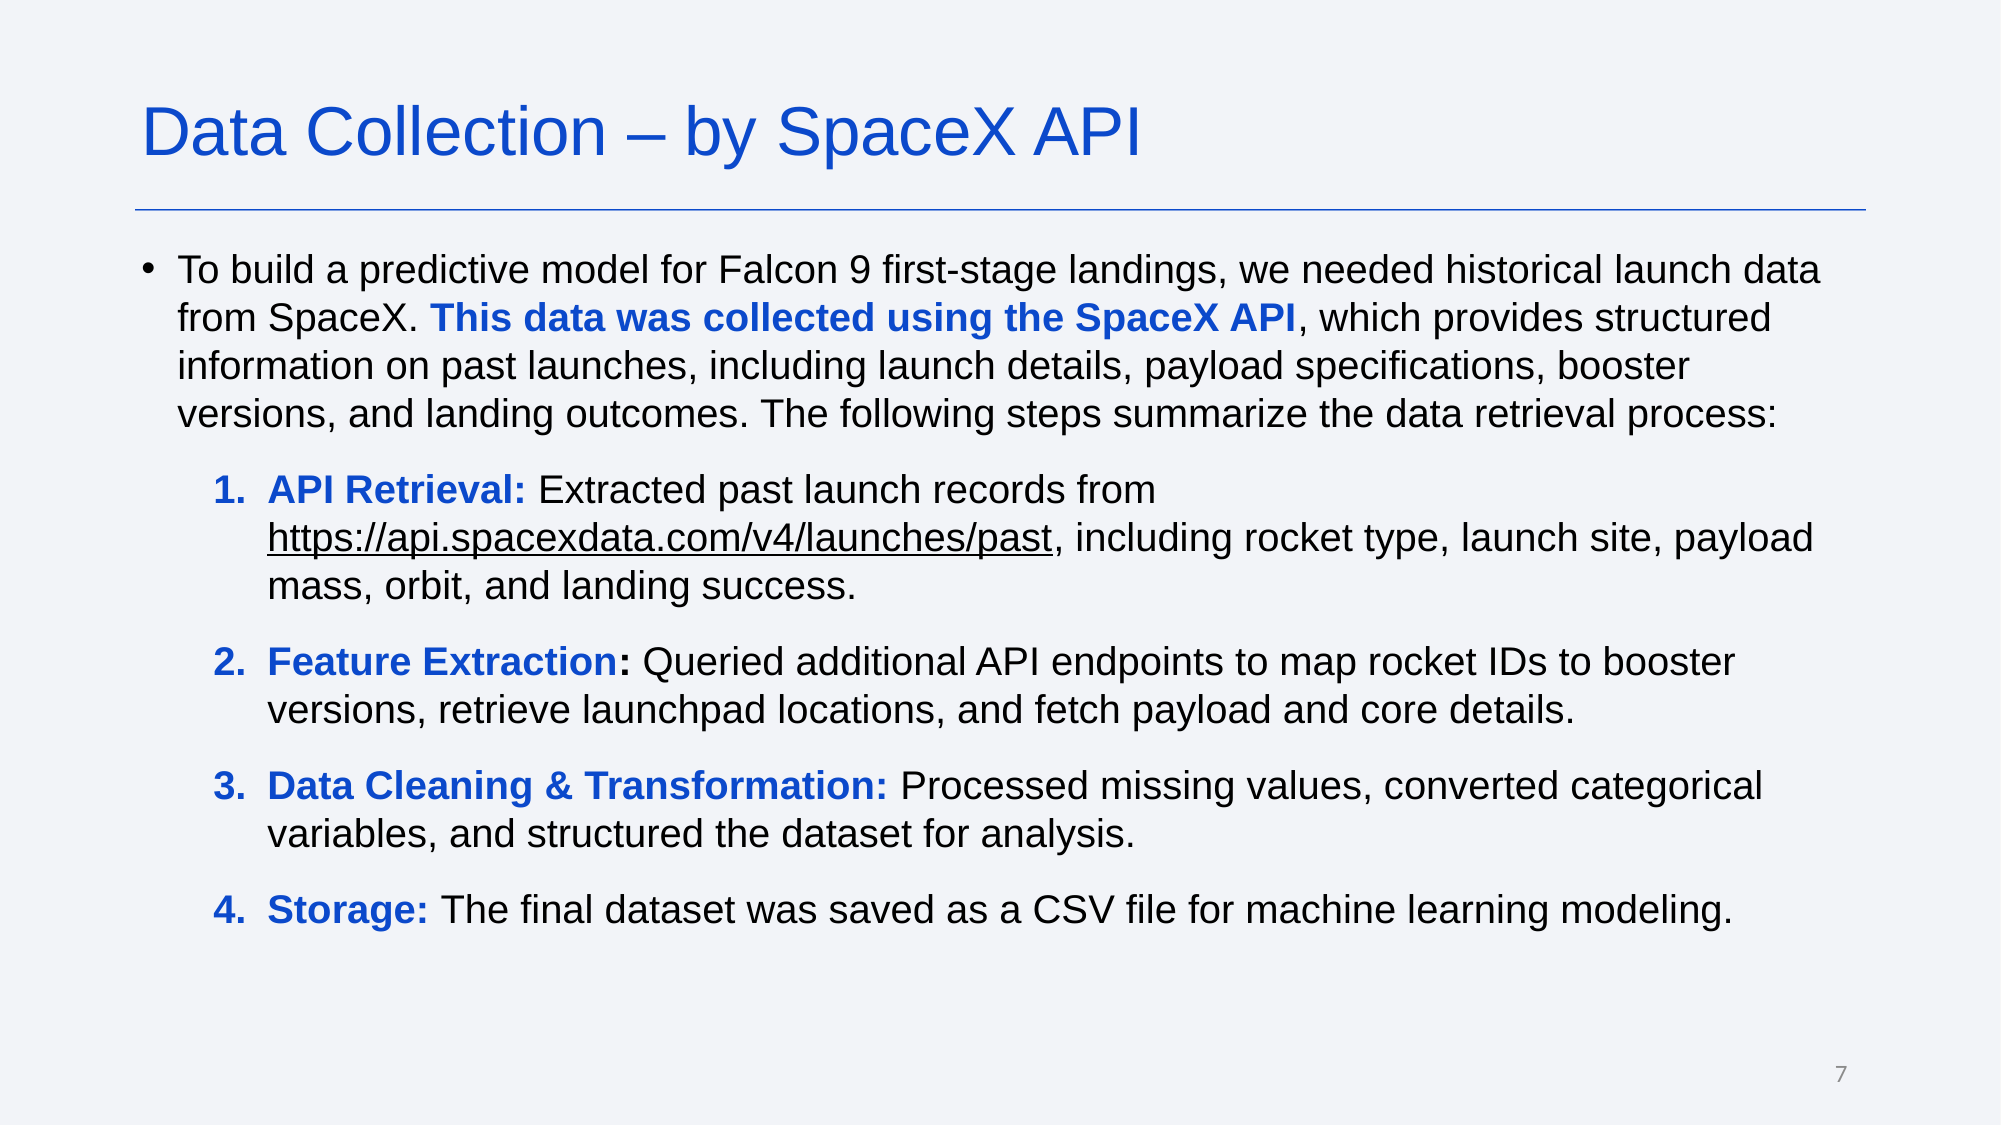

Data Collection – by SpaceX API
To build a predictive model for Falcon 9 first-stage landings, we needed historical launch data from SpaceX. This data was collected using the SpaceX API, which provides structured information on past launches, including launch details, payload specifications, booster versions, and landing outcomes. The following steps summarize the data retrieval process:
API Retrieval: Extracted past launch records from https://api.spacexdata.com/v4/launches/past, including rocket type, launch site, payload mass, orbit, and landing success.
Feature Extraction: Queried additional API endpoints to map rocket IDs to booster versions, retrieve launchpad locations, and fetch payload and core details.
Data Cleaning & Transformation: Processed missing values, converted categorical variables, and structured the dataset for analysis.
Storage: The final dataset was saved as a CSV file for machine learning modeling.
7